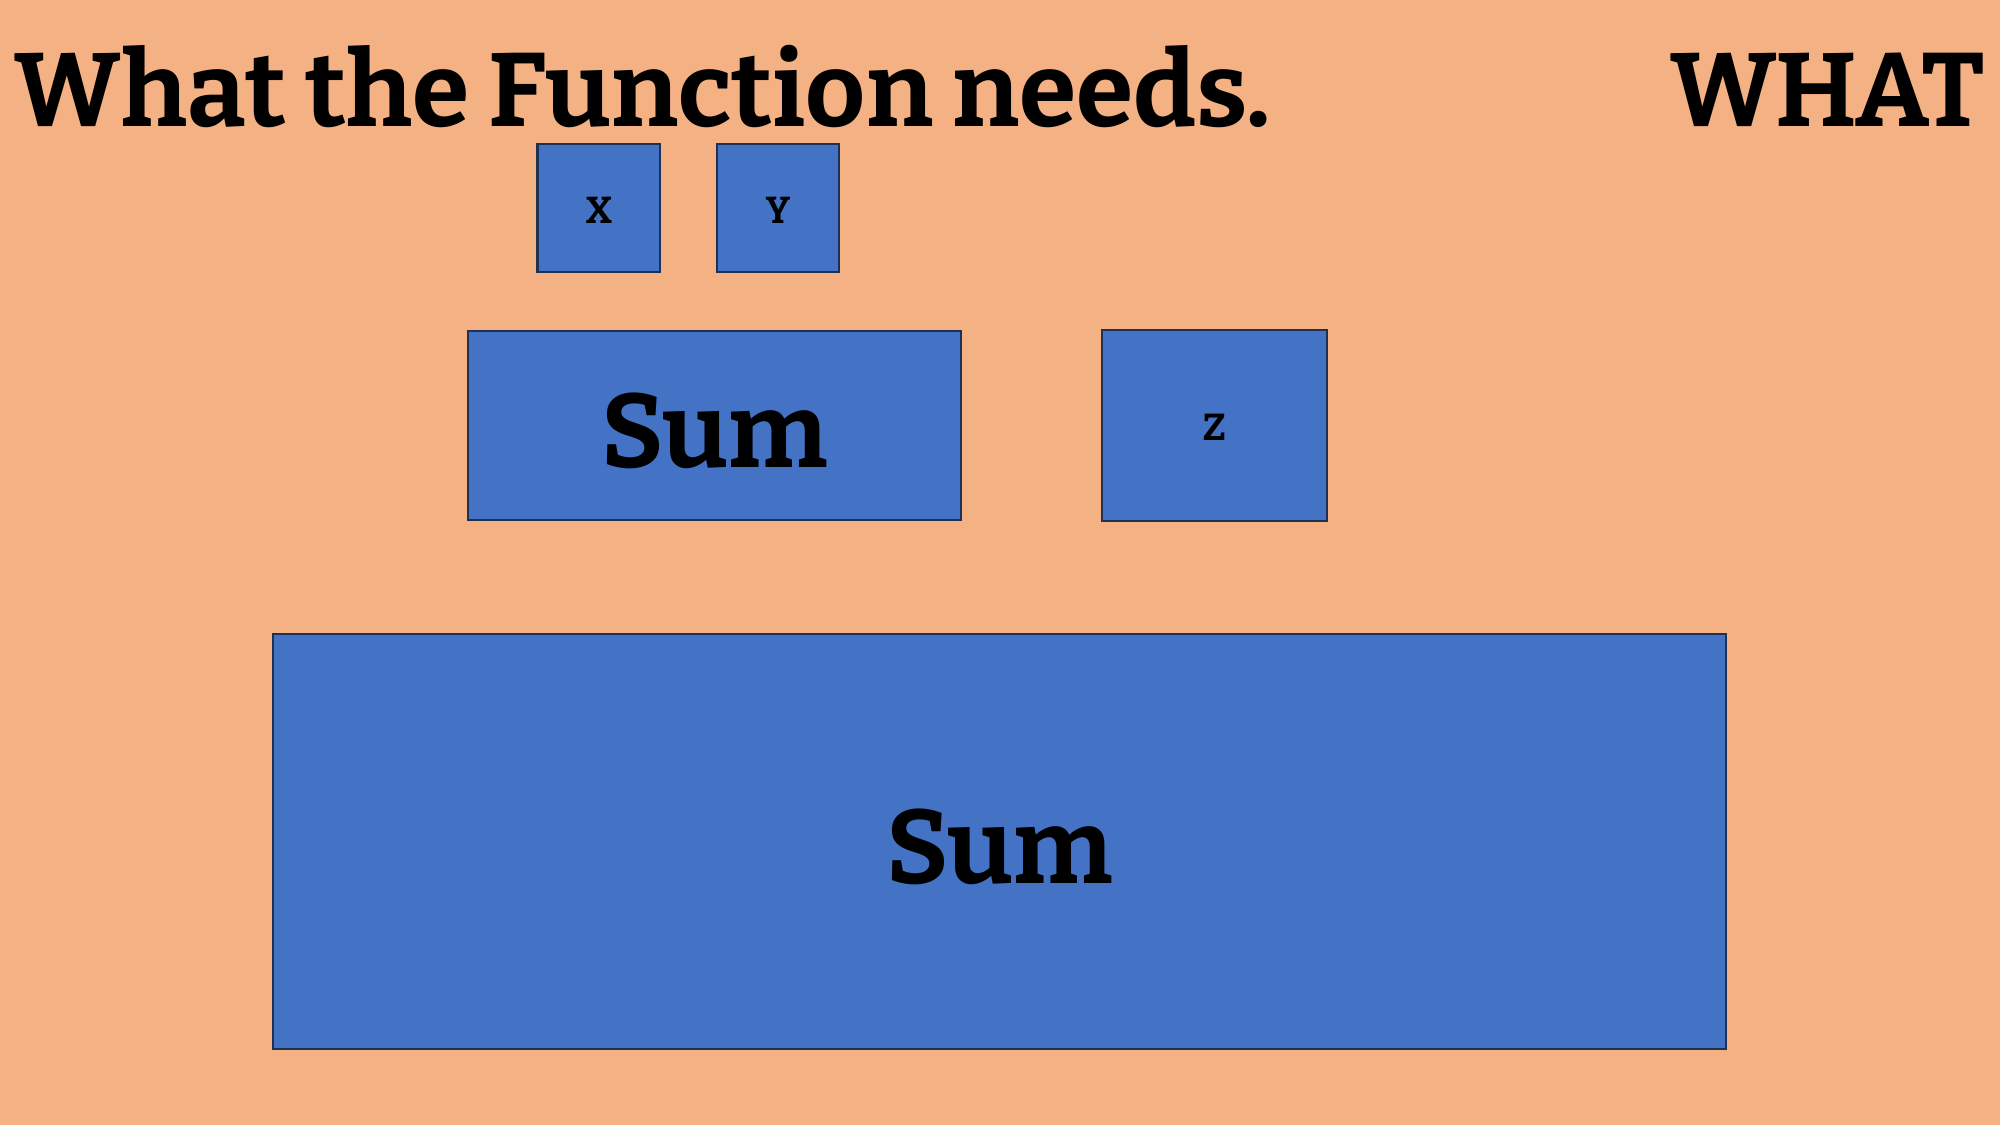

What the Function needs.
WHAT
X
Y
Z
Sum

Sum